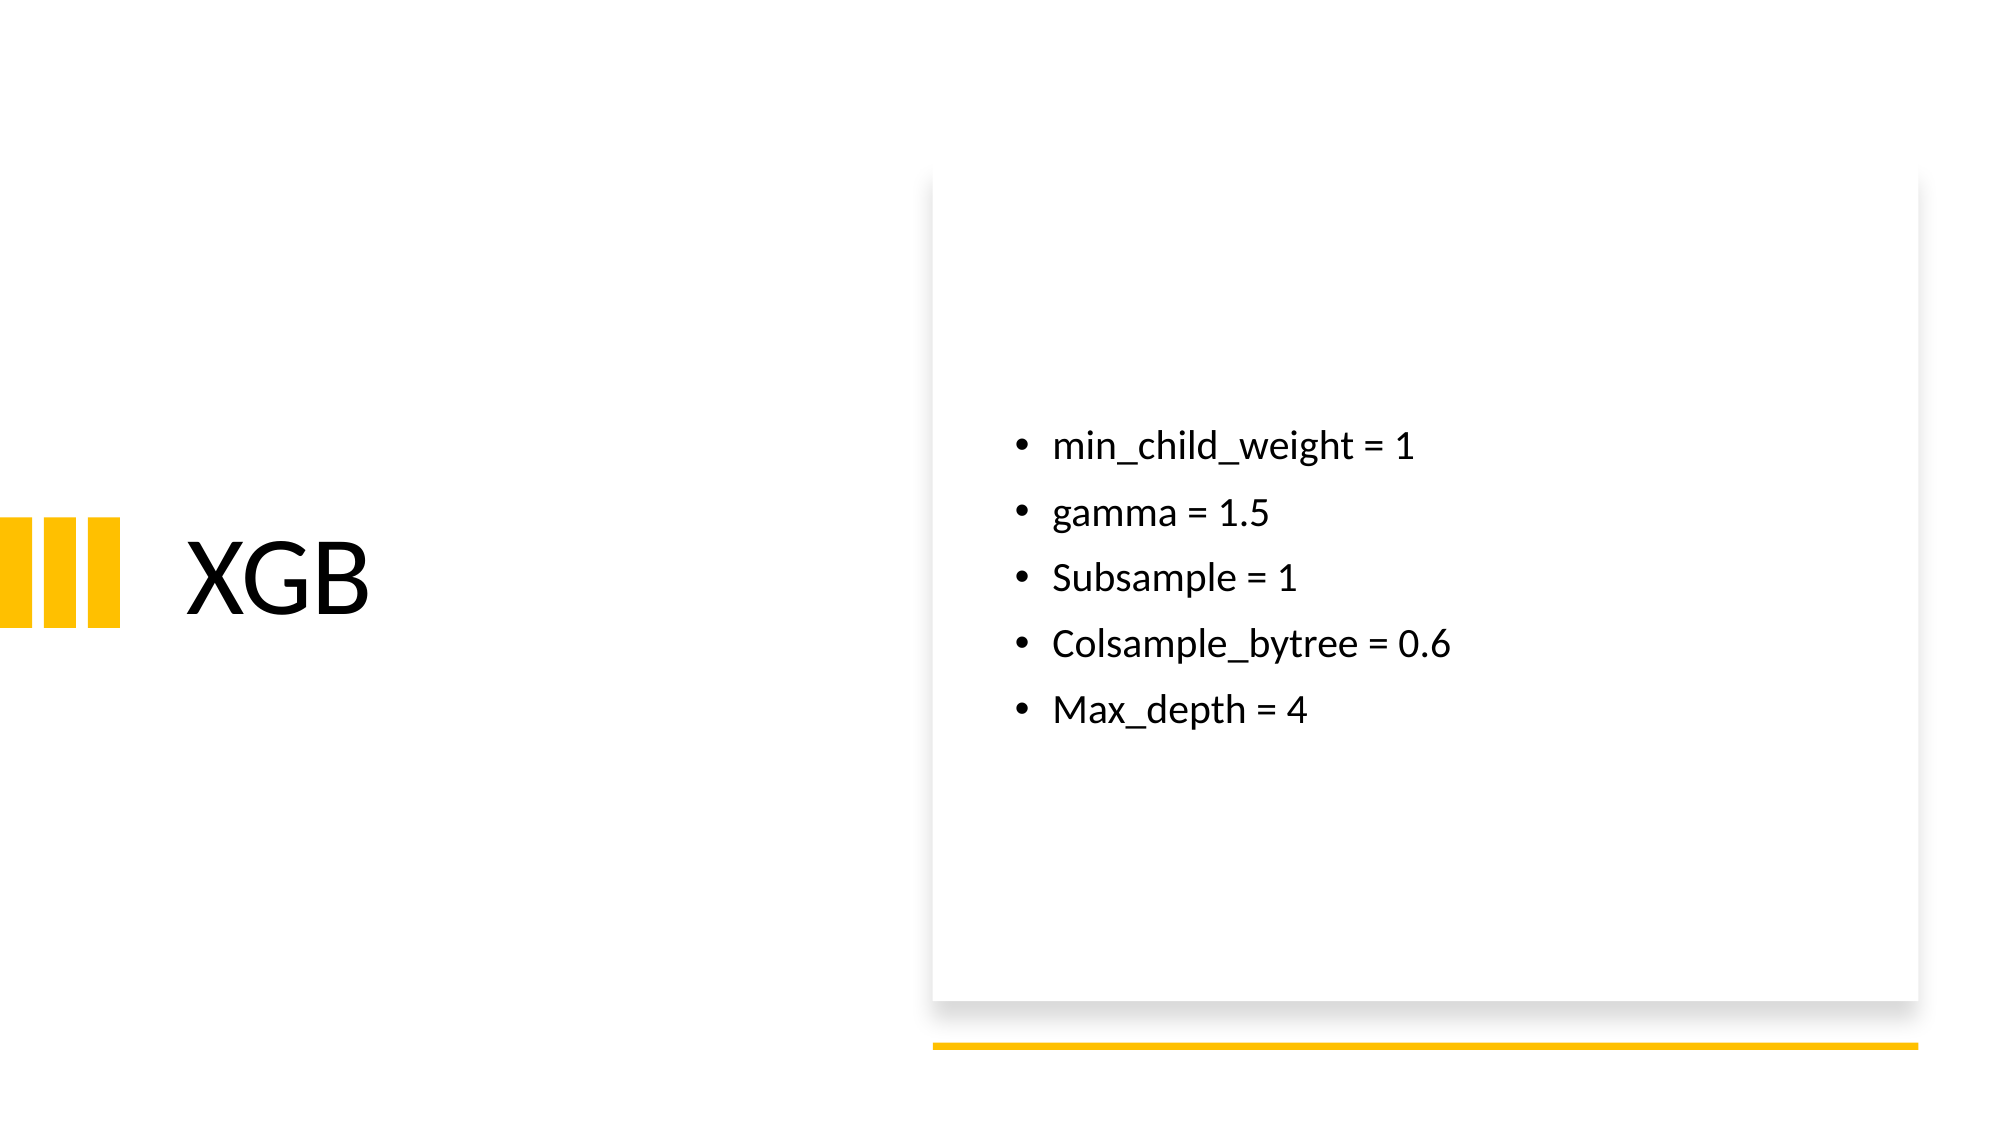

# XGB
min_child_weight = 1
gamma = 1.5
Subsample = 1
Colsample_bytree = 0.6
Max_depth = 4